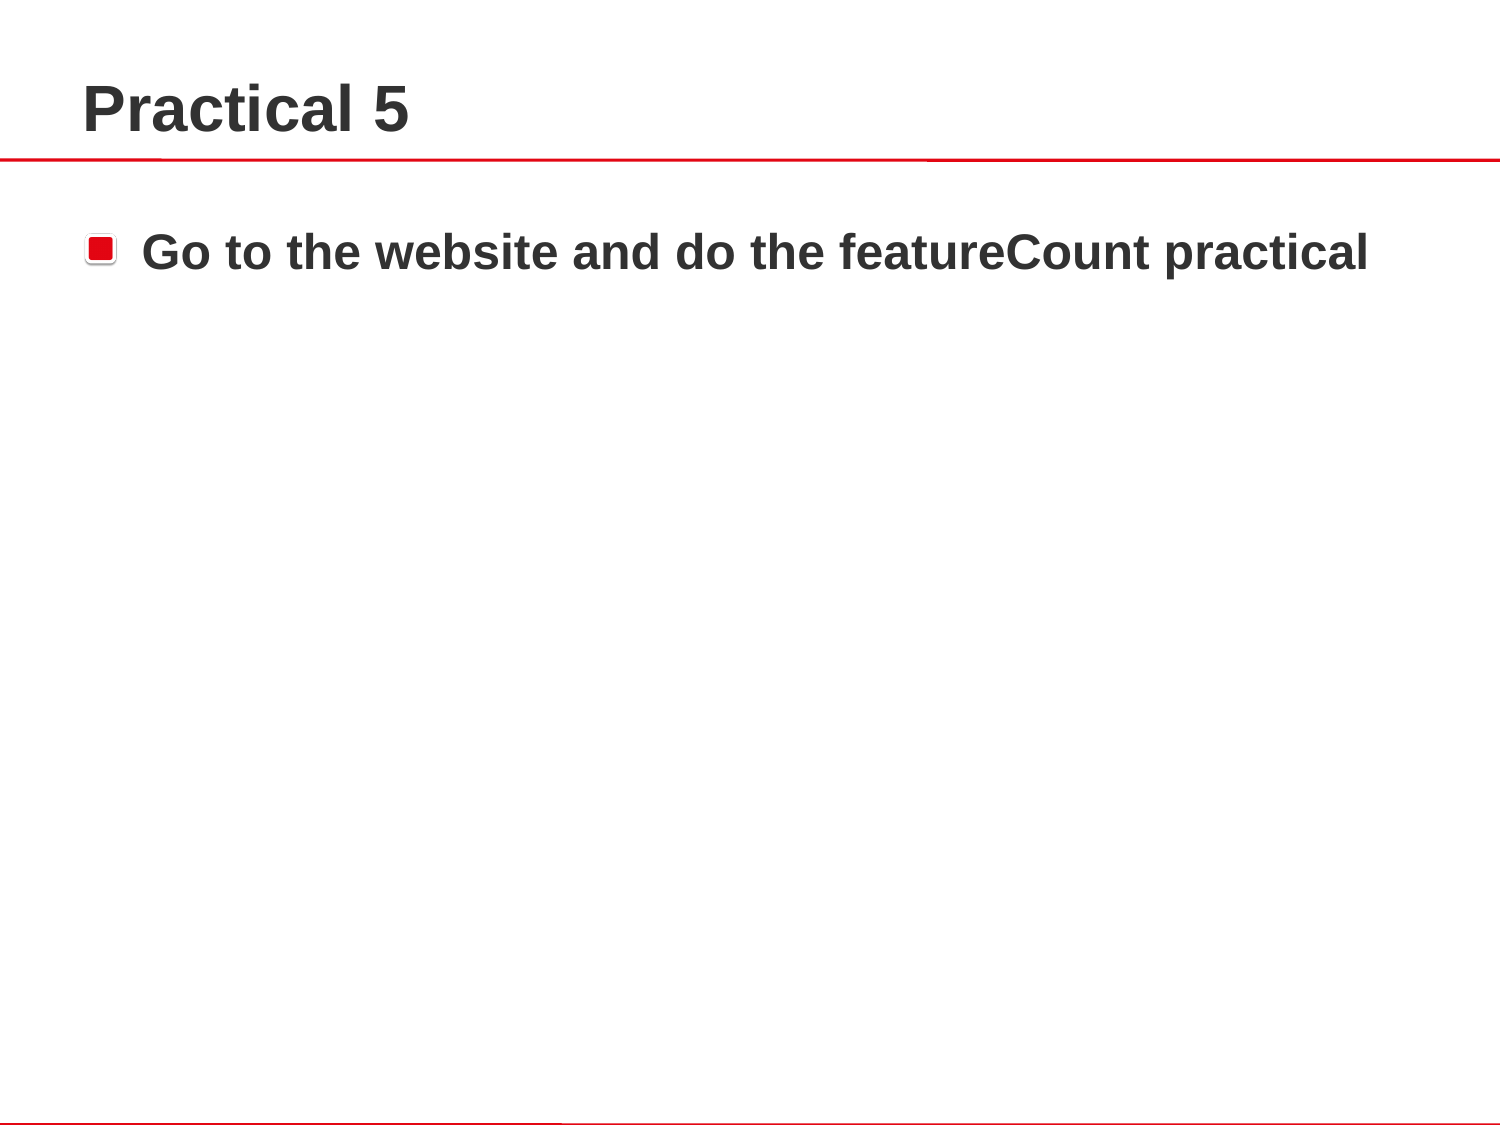

Practical 5
Go to the website and do the featureCount practical